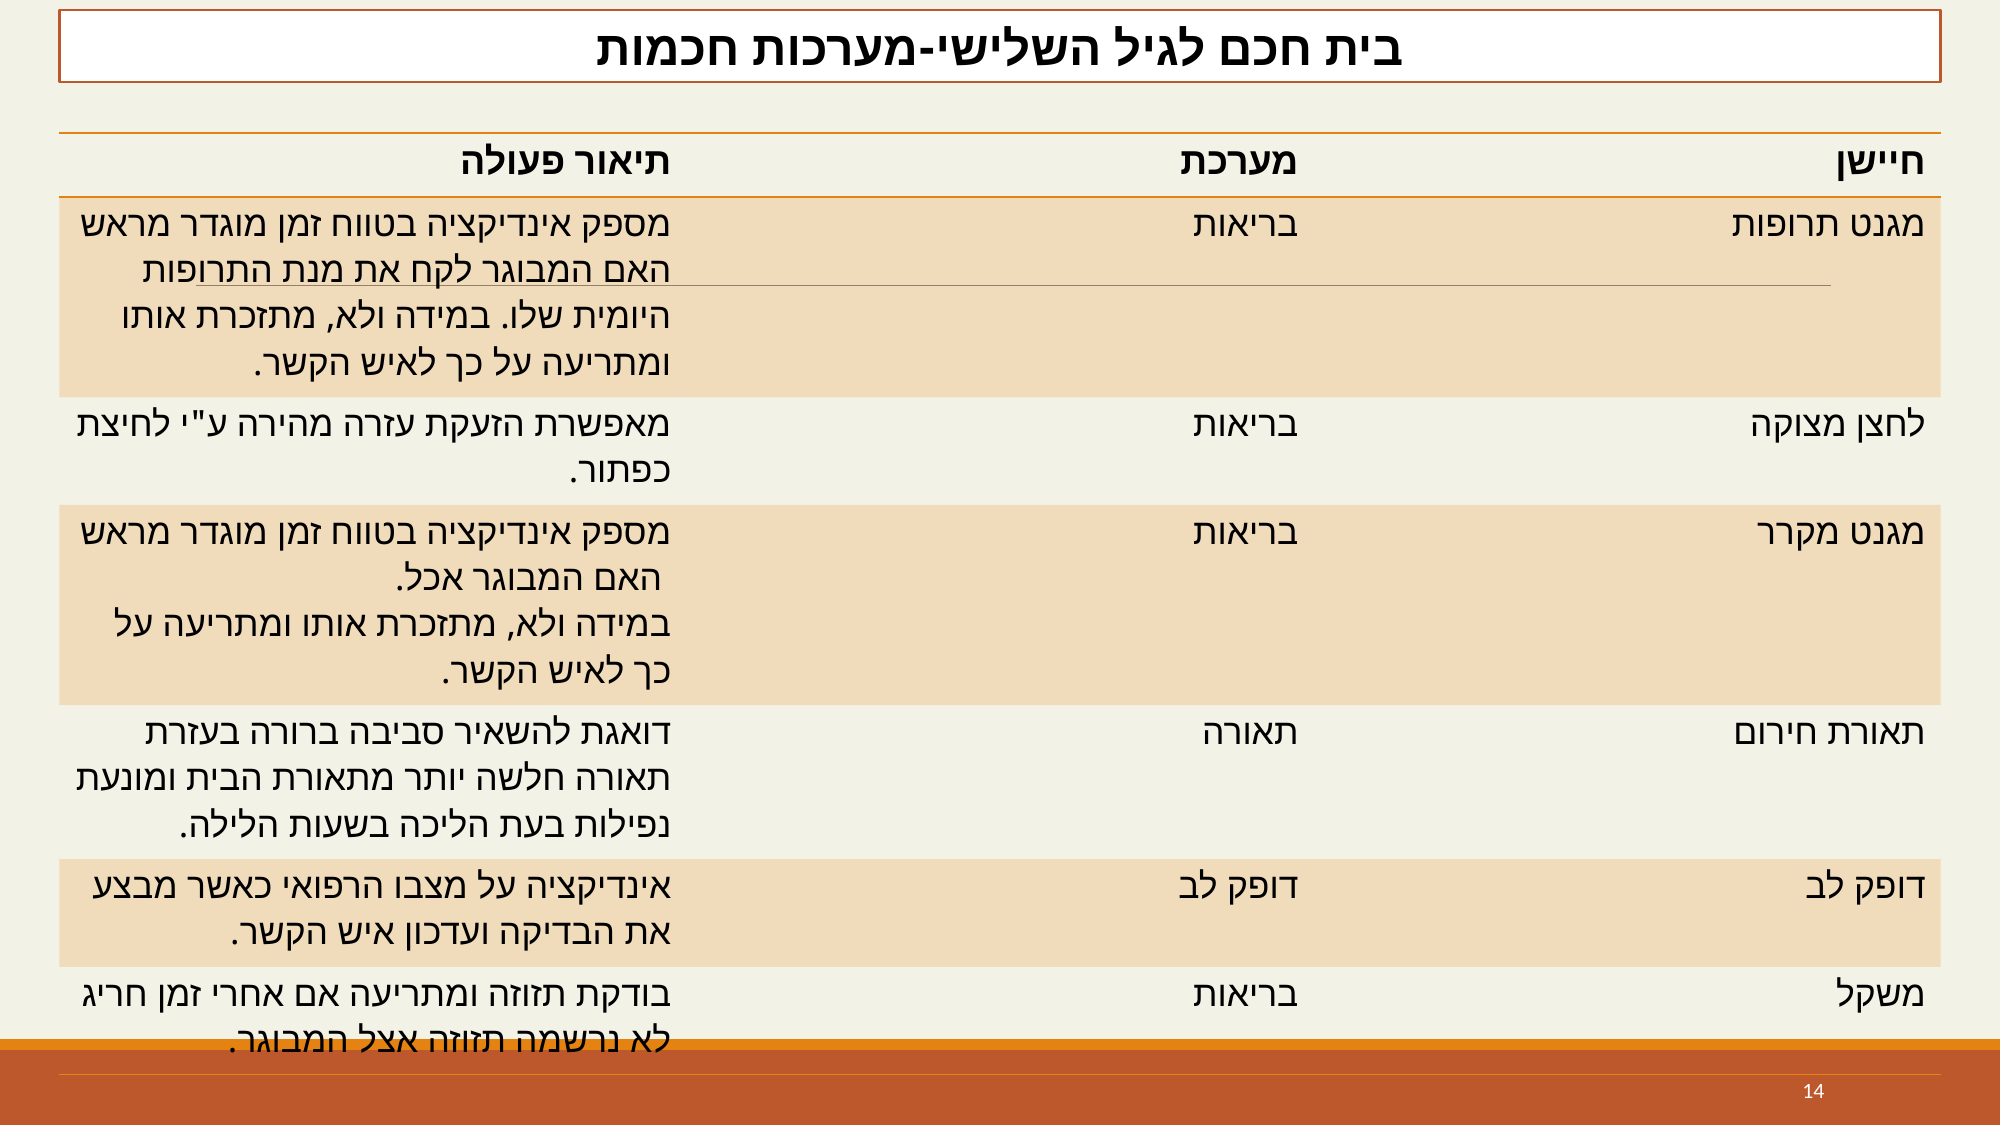

בית חכם לגיל השלישי-מערכות חכמות
| תיאור פעולה | מערכת | חיישן |
| --- | --- | --- |
| מספק אינדיקציה בטווח זמן מוגדר מראש האם המבוגר לקח את מנת התרופות היומית שלו. במידה ולא, מתזכרת אותו ומתריעה על כך לאיש הקשר. | בריאות | מגנט תרופות |
| מאפשרת הזעקת עזרה מהירה ע"י לחיצת כפתור. | בריאות | לחצן מצוקה |
| מספק אינדיקציה בטווח זמן מוגדר מראש האם המבוגר אכל. במידה ולא, מתזכרת אותו ומתריעה על כך לאיש הקשר. | בריאות | מגנט מקרר |
| דואגת להשאיר סביבה ברורה בעזרת תאורה חלשה יותר מתאורת הבית ומונעת נפילות בעת הליכה בשעות הלילה. | תאורה | תאורת חירום |
| אינדיקציה על מצבו הרפואי כאשר מבצע את הבדיקה ועדכון איש הקשר. | דופק לב | דופק לב |
| בודקת תזוזה ומתריעה אם אחרי זמן חריג לא נרשמה תזוזה אצל המבוגר. | בריאות | משקל |
14